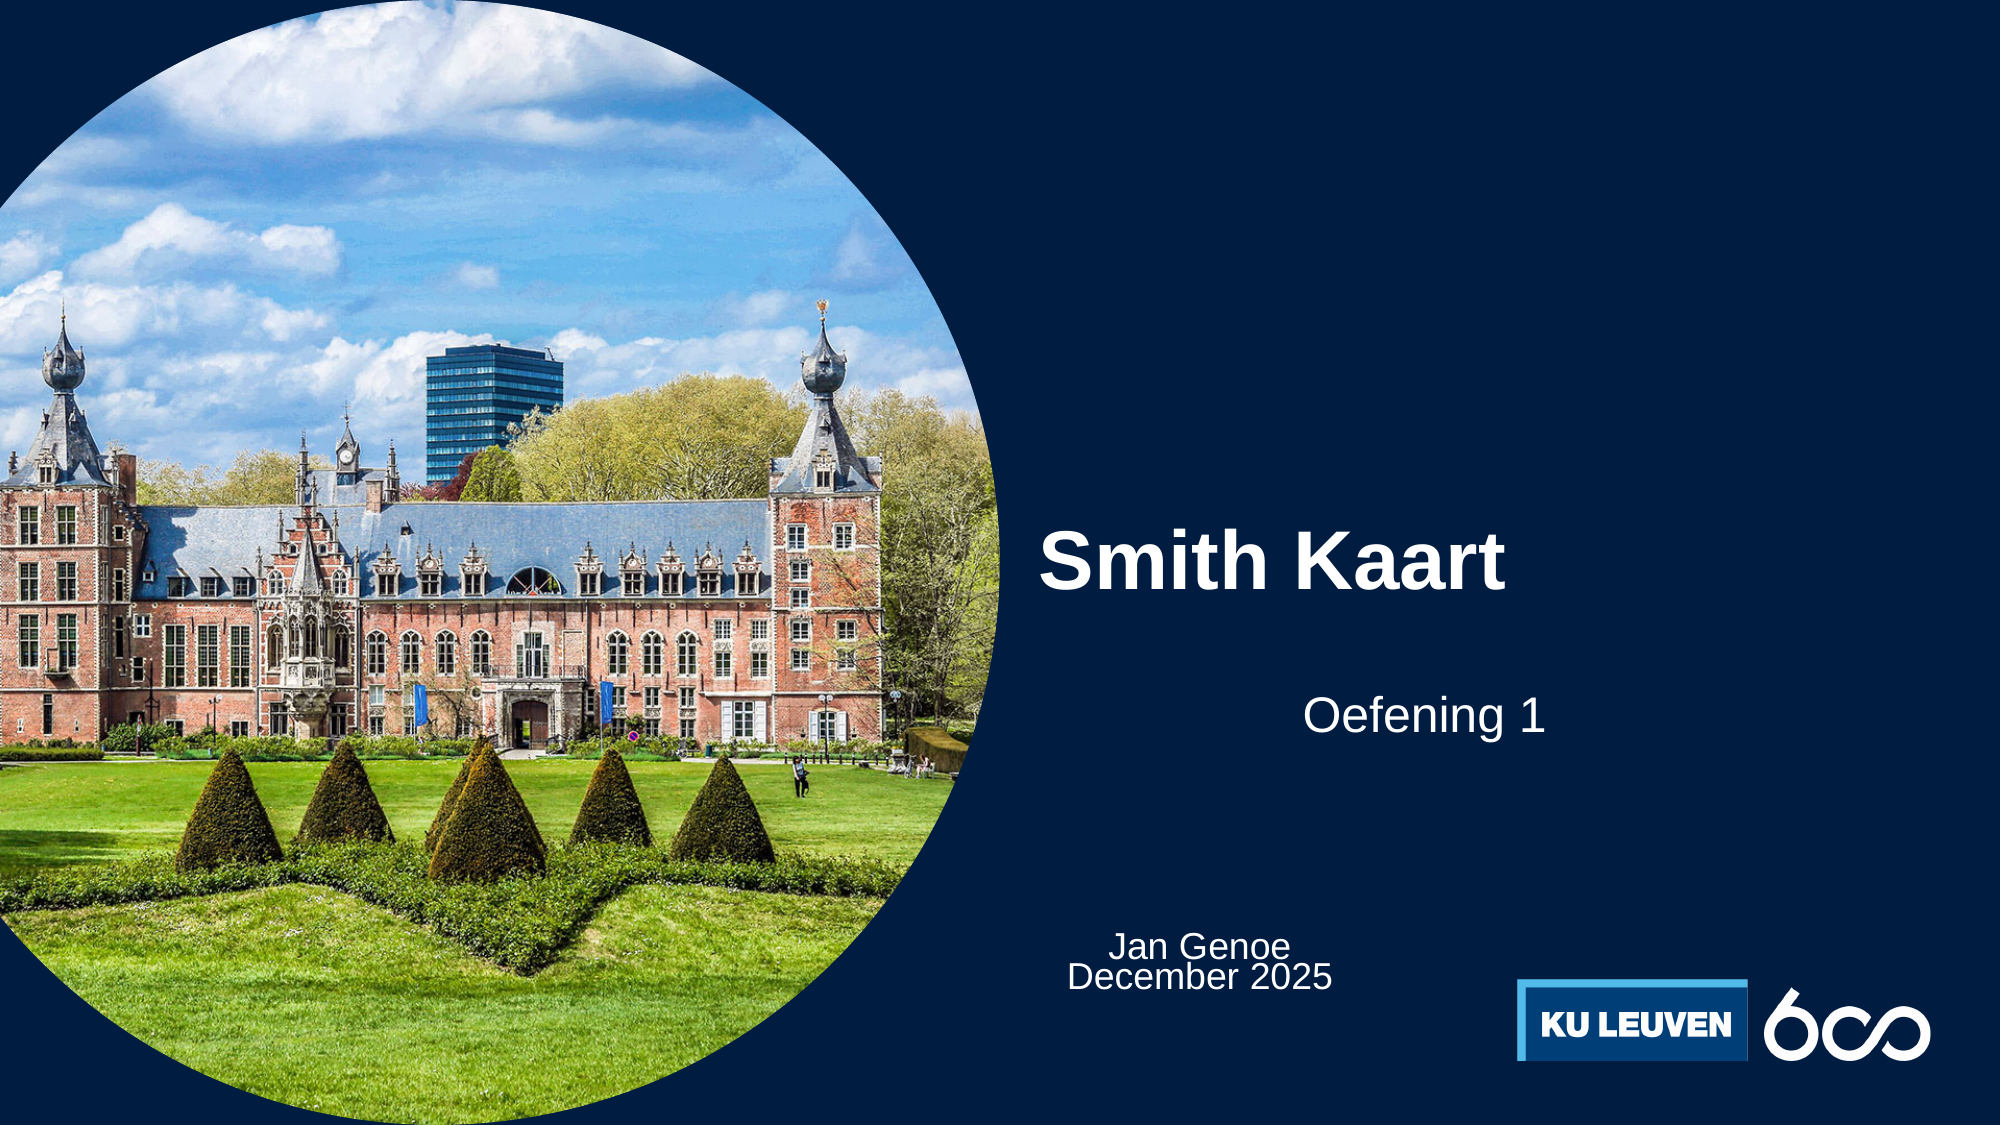

# Smith Kaart
Oefening 1
Jan Genoe
December 2025